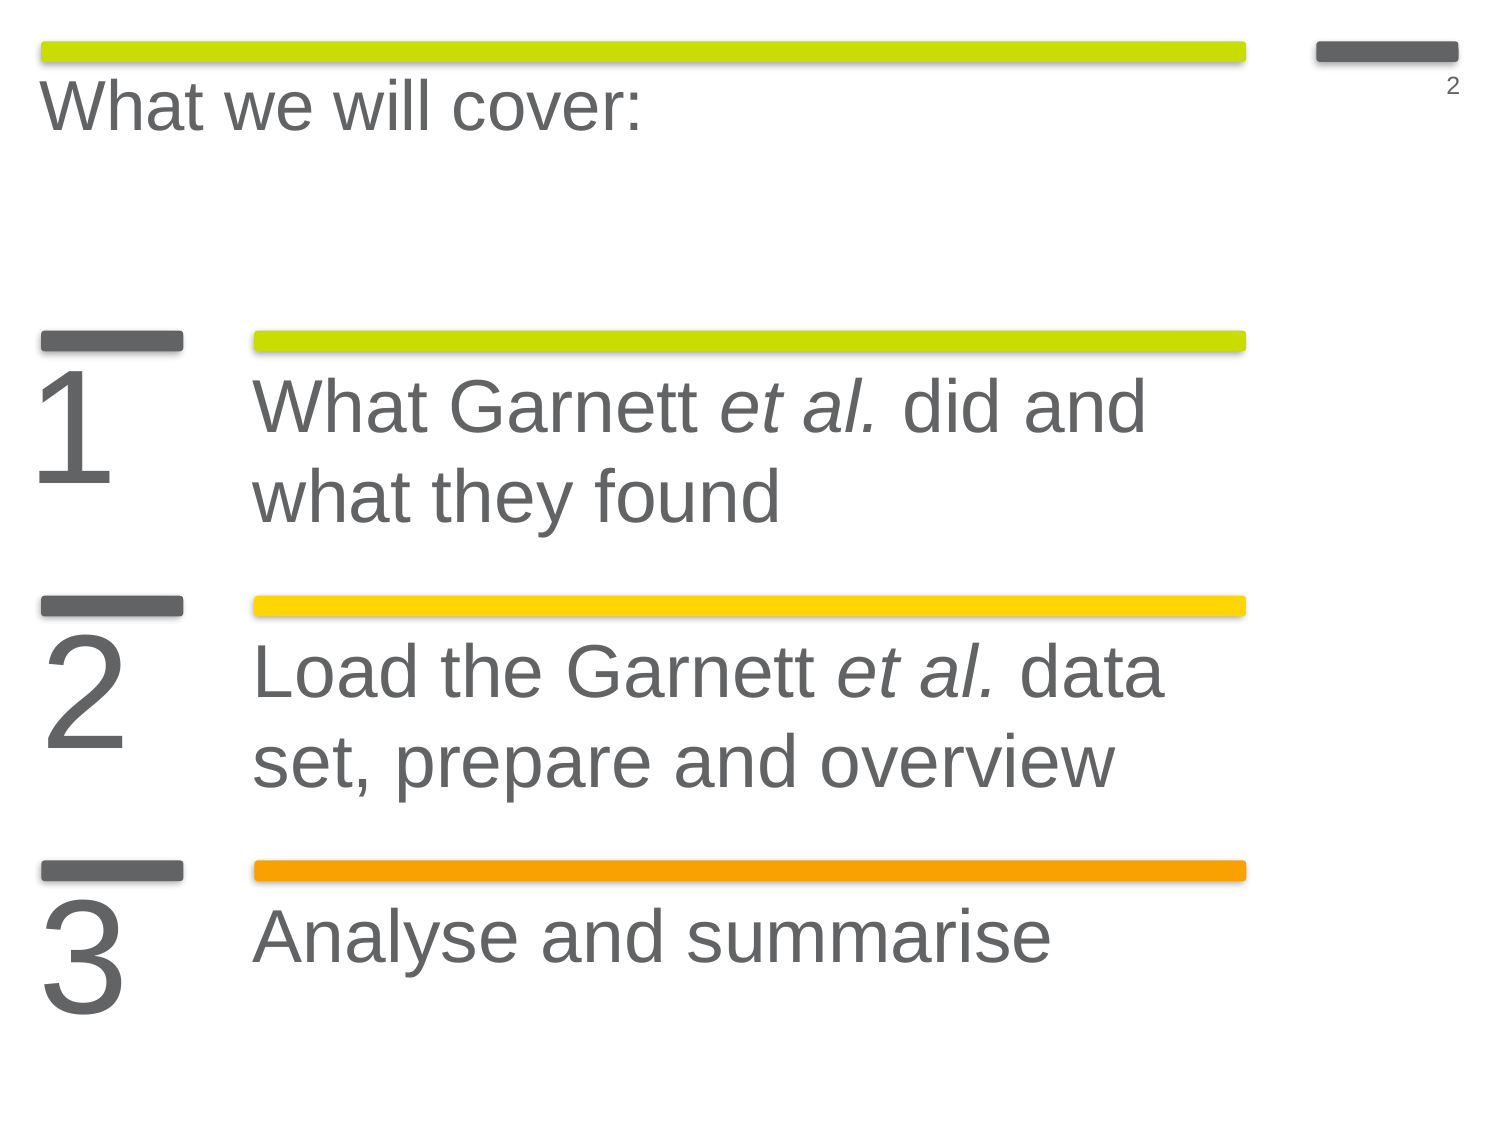

2
What we will cover:
What Garnett et al. did and what they found
Load the Garnett et al. data set, prepare and overview
Analyse and summarise